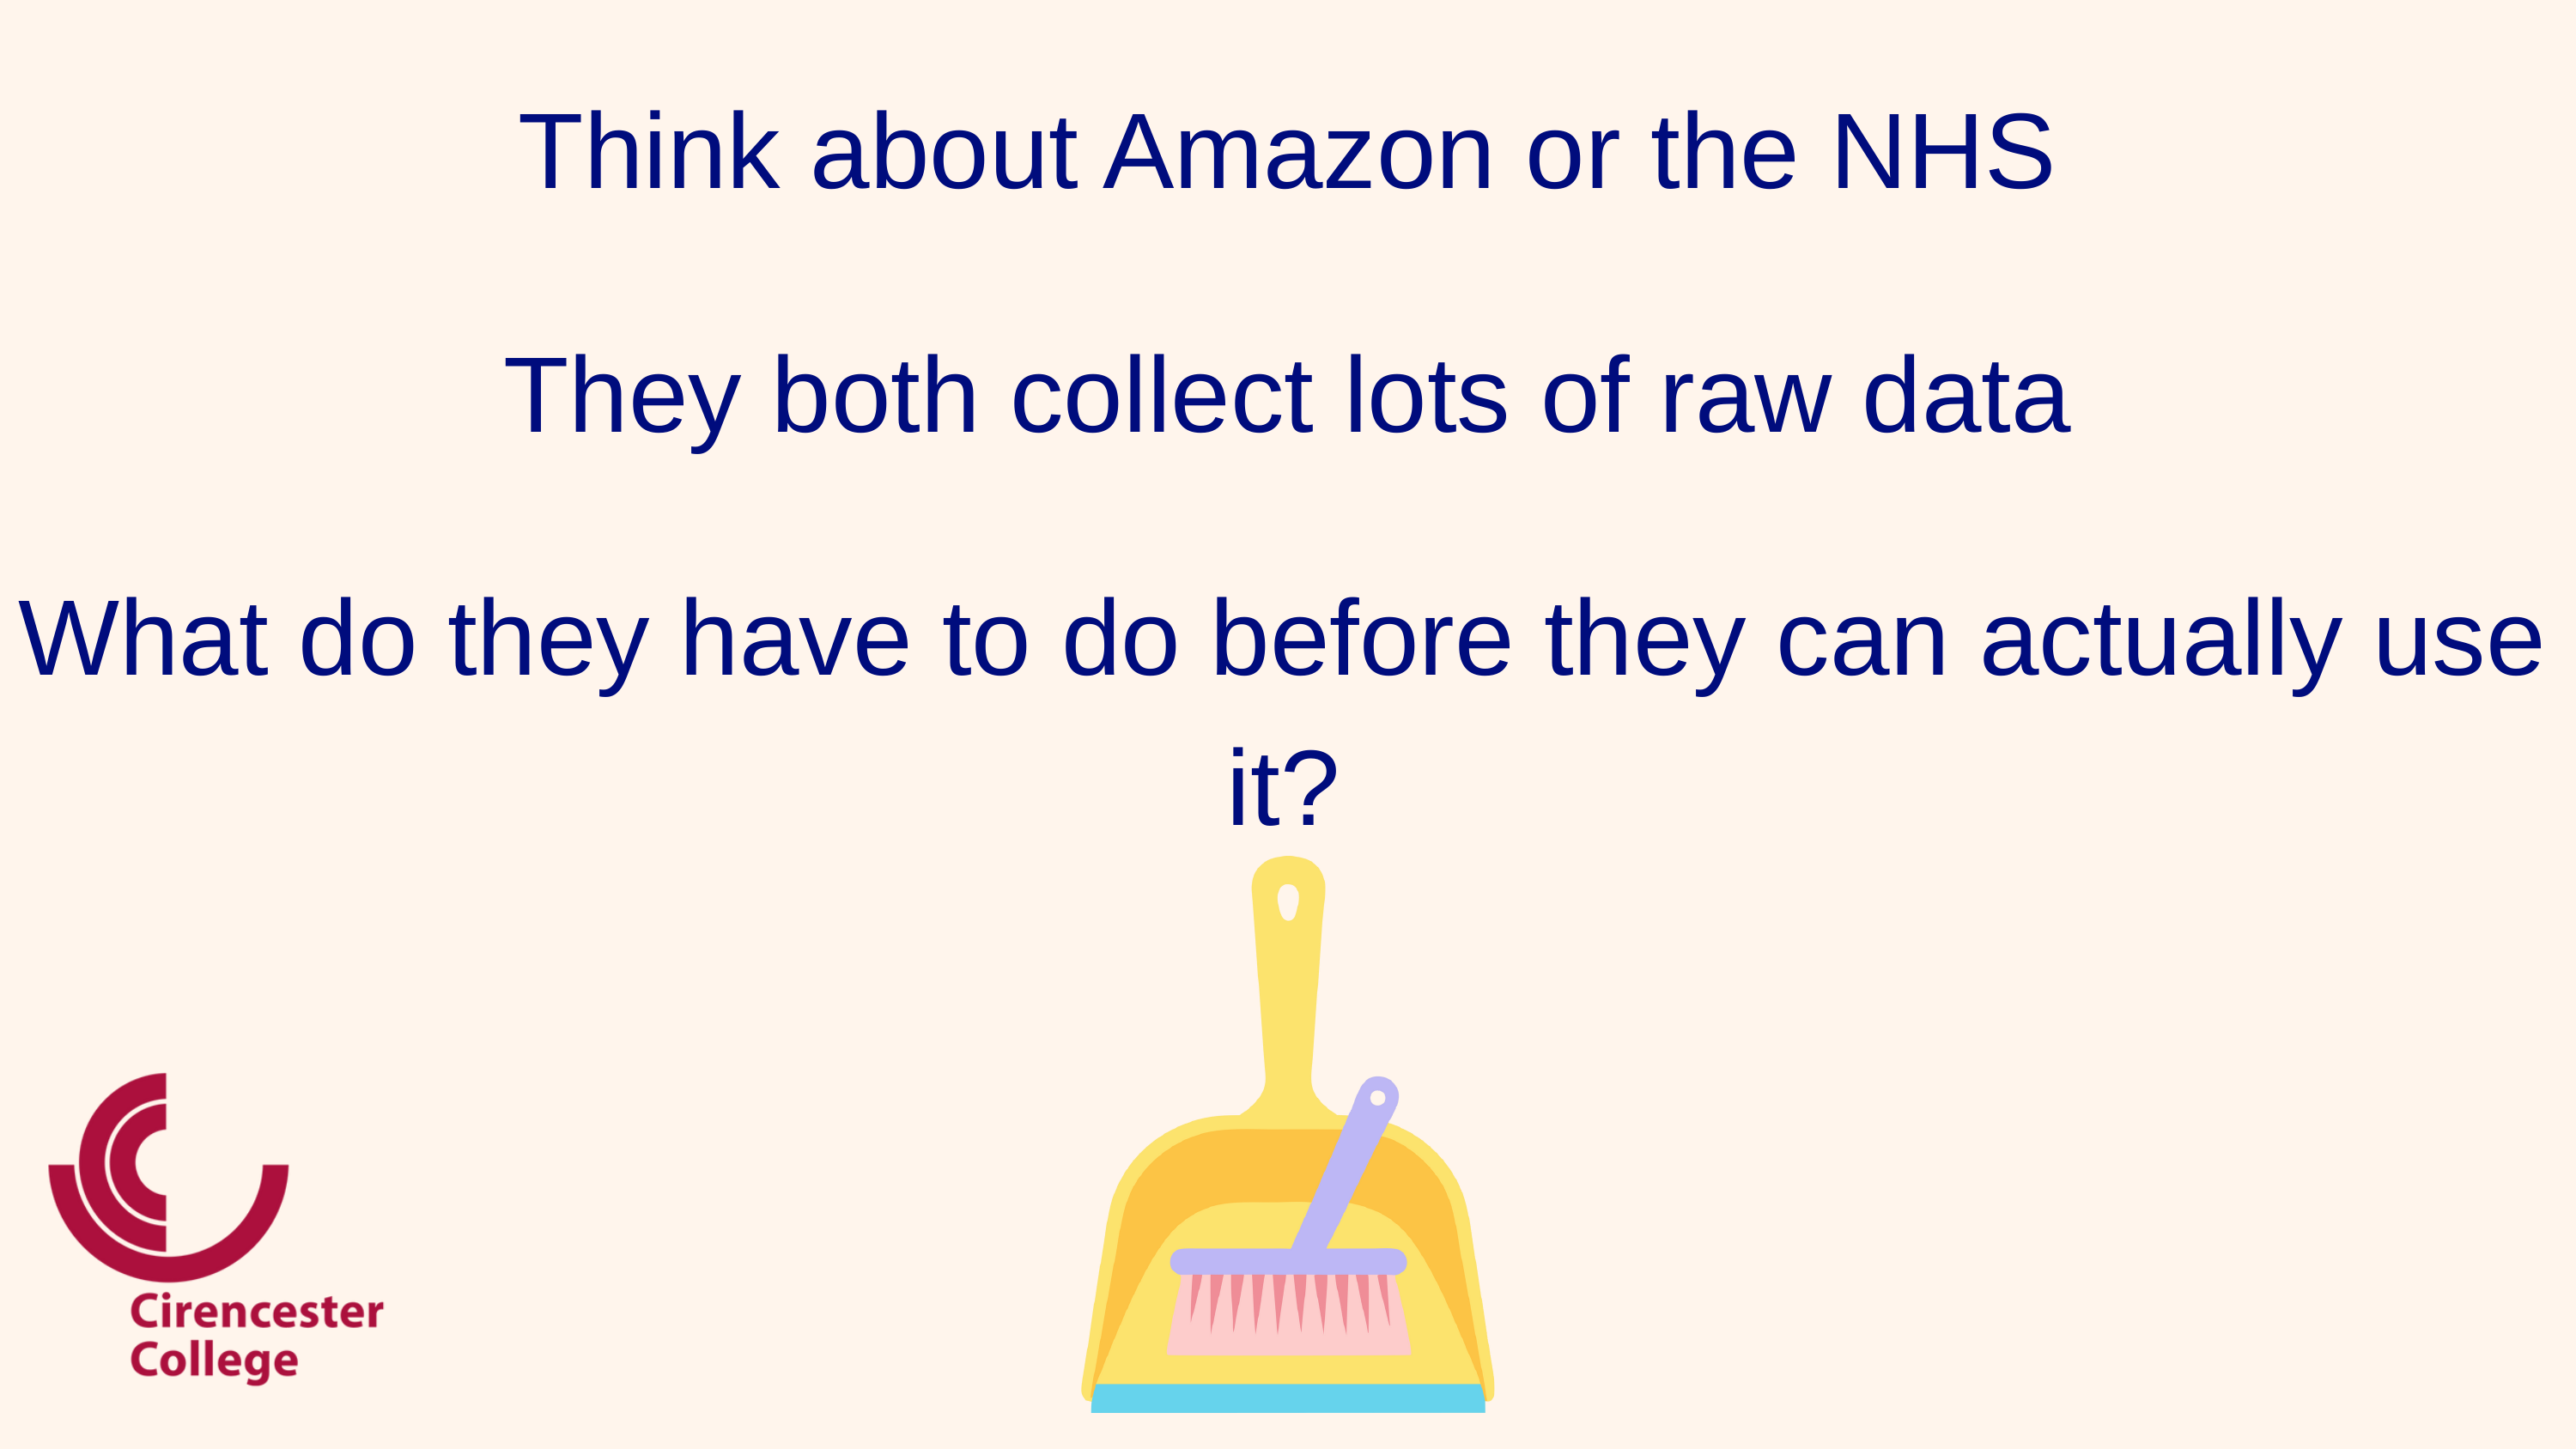

Think about Amazon or the NHS
They both collect lots of raw data

What do they have to do before they can actually use it?